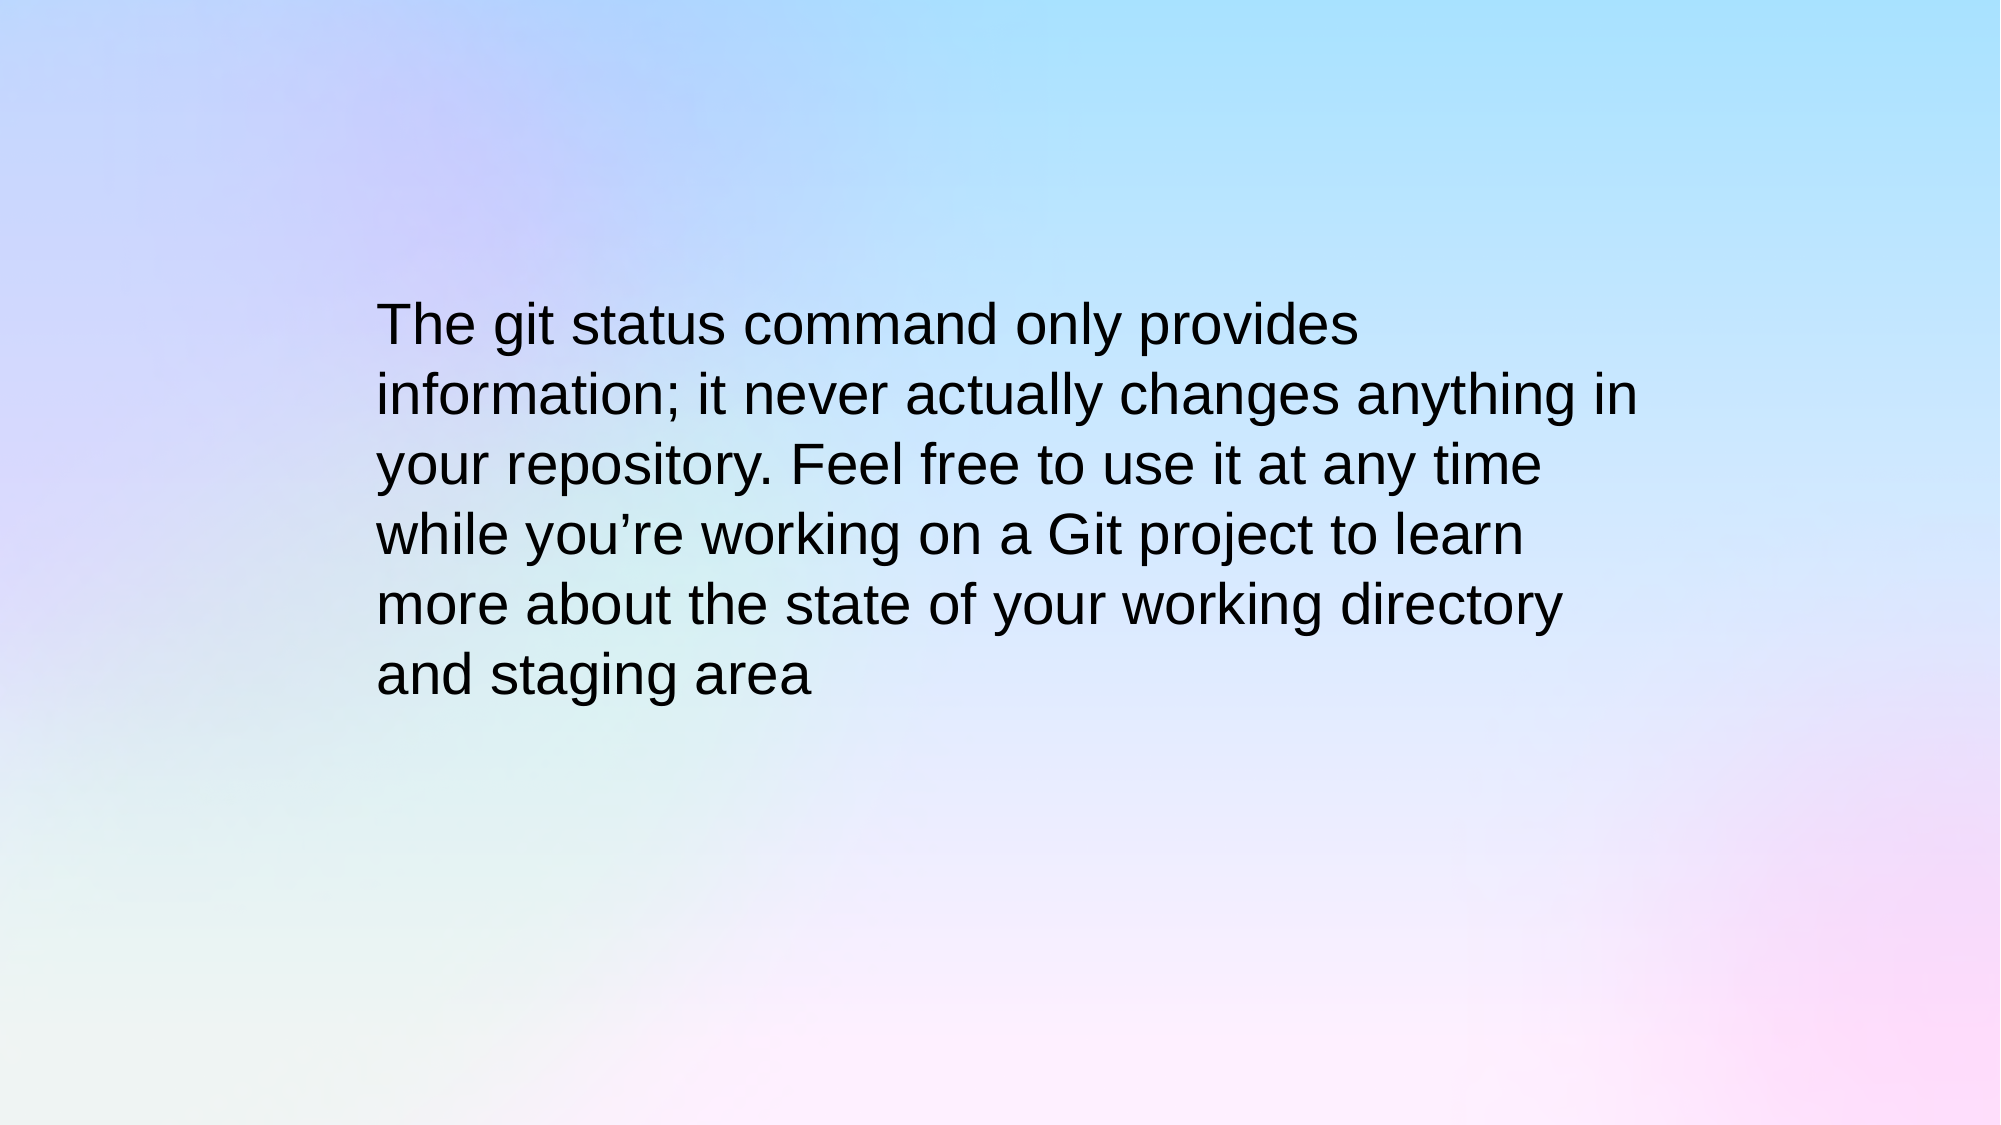

The git status command only provides information; it never actually changes anything in your repository. Feel free to use it at any time while you’re working on a Git project to learn more about the state of your working directory and staging area